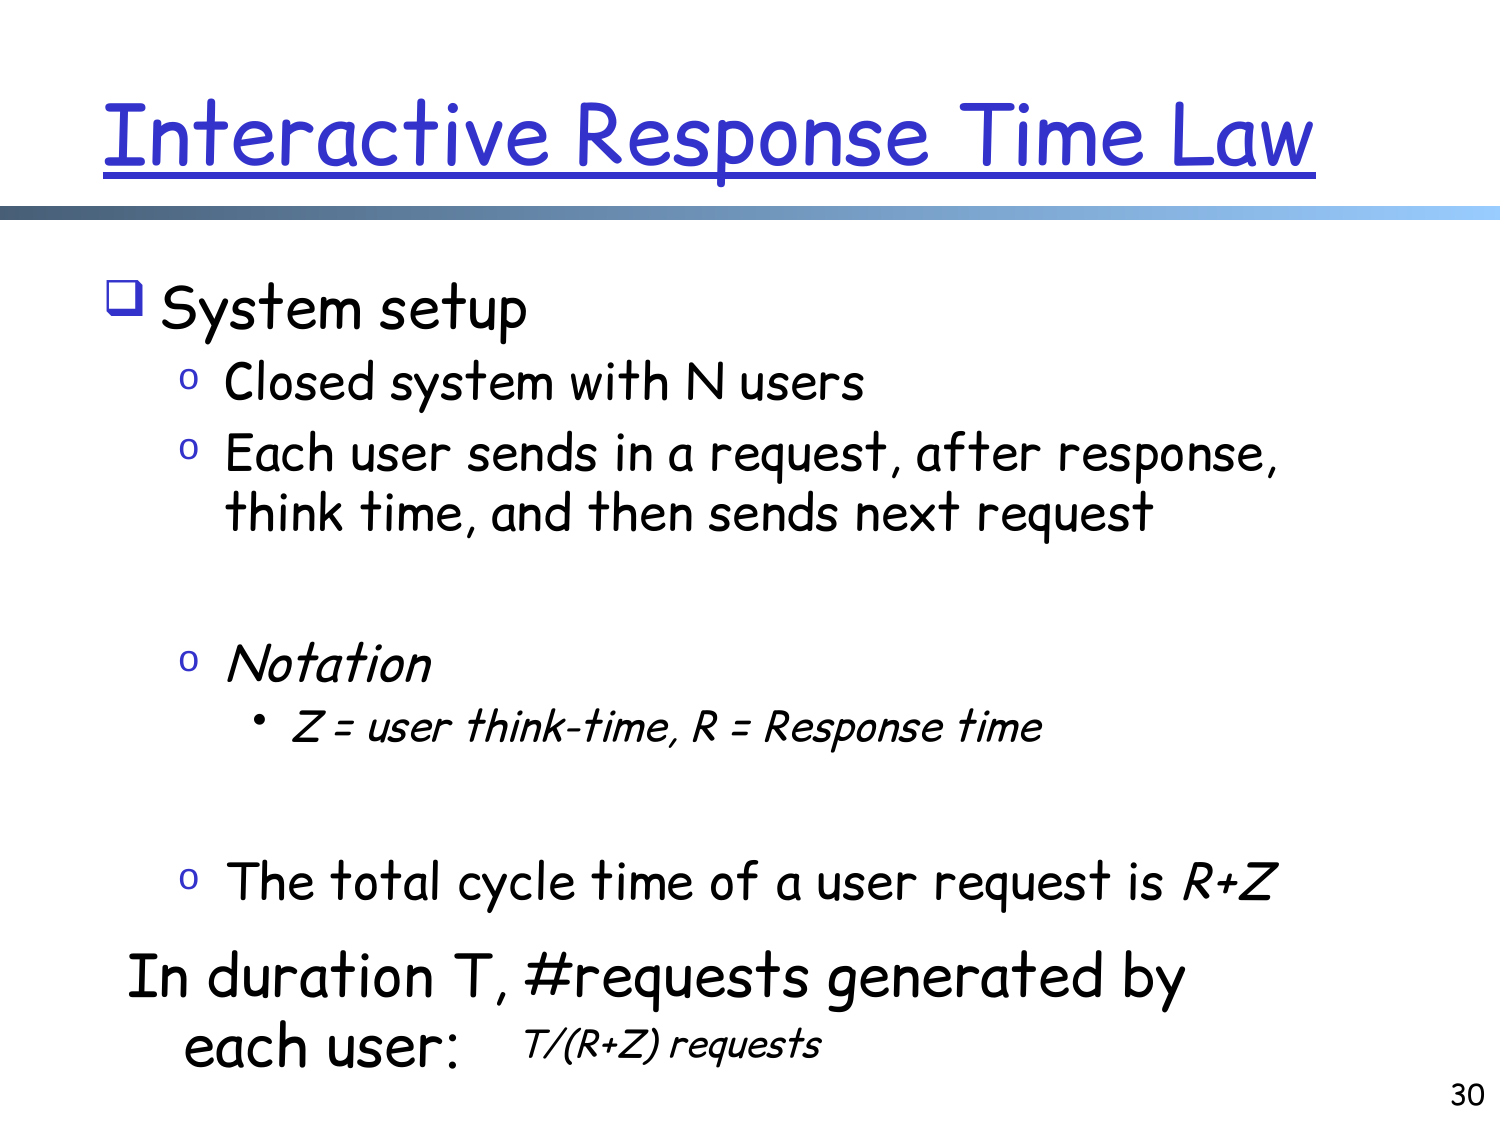

# Interactive Response Time Law
System setup
Closed system with N users
Each user sends in a request, after response, think time, and then sends next request

Notation
Z = user think-time, R = Response time

The total cycle time of a user request is R+Z

In duration T, #requests generated by each user:
T/(R+Z) requests
30